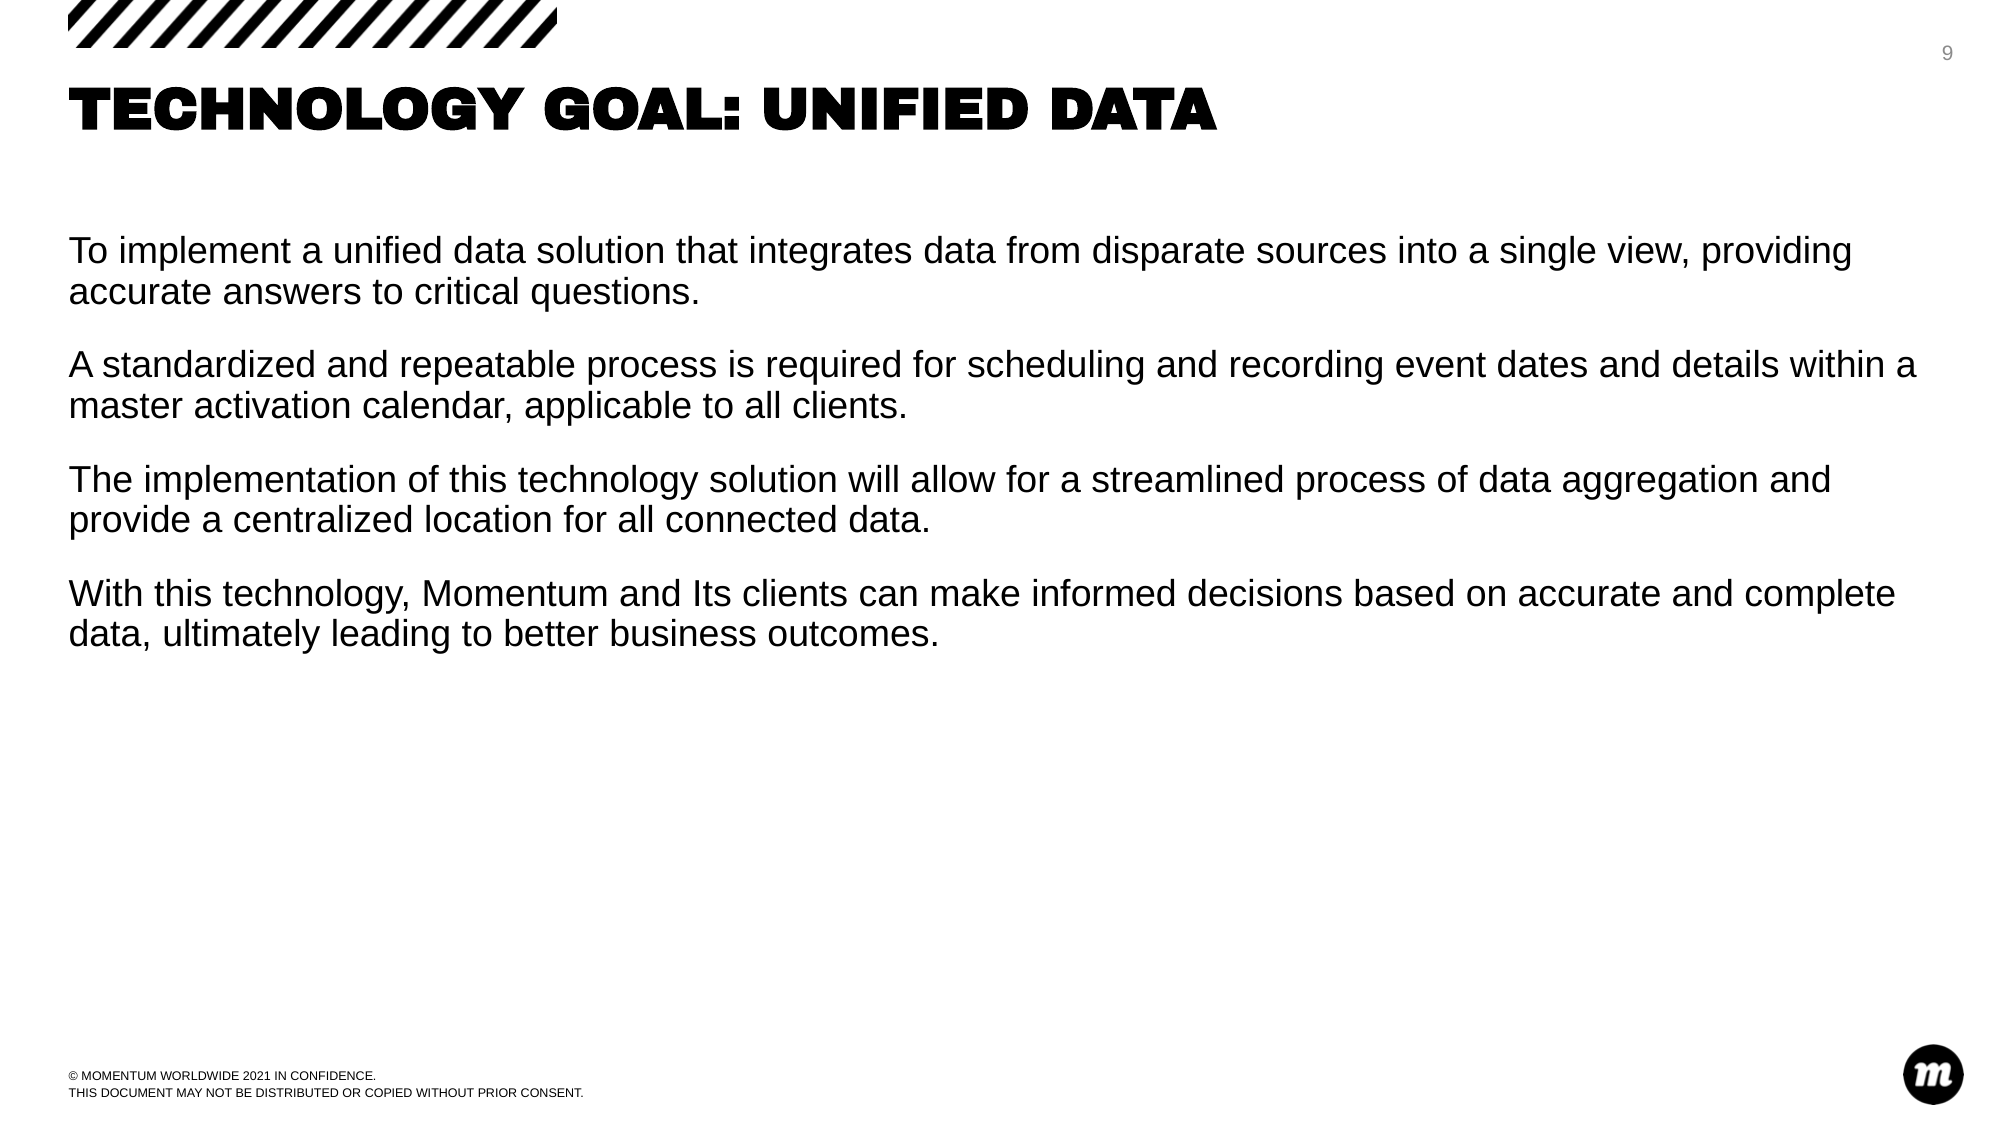

9
# TECHNOLOGY GOAL: UNIFIED DATA
To implement a unified data solution that integrates data from disparate sources into a single view, providing accurate answers to critical questions.
A standardized and repeatable process is required for scheduling and recording event dates and details within a master activation calendar, applicable to all clients.
The implementation of this technology solution will allow for a streamlined process of data aggregation and provide a centralized location for all connected data.
With this technology, Momentum and Its clients can make informed decisions based on accurate and complete data, ultimately leading to better business outcomes.